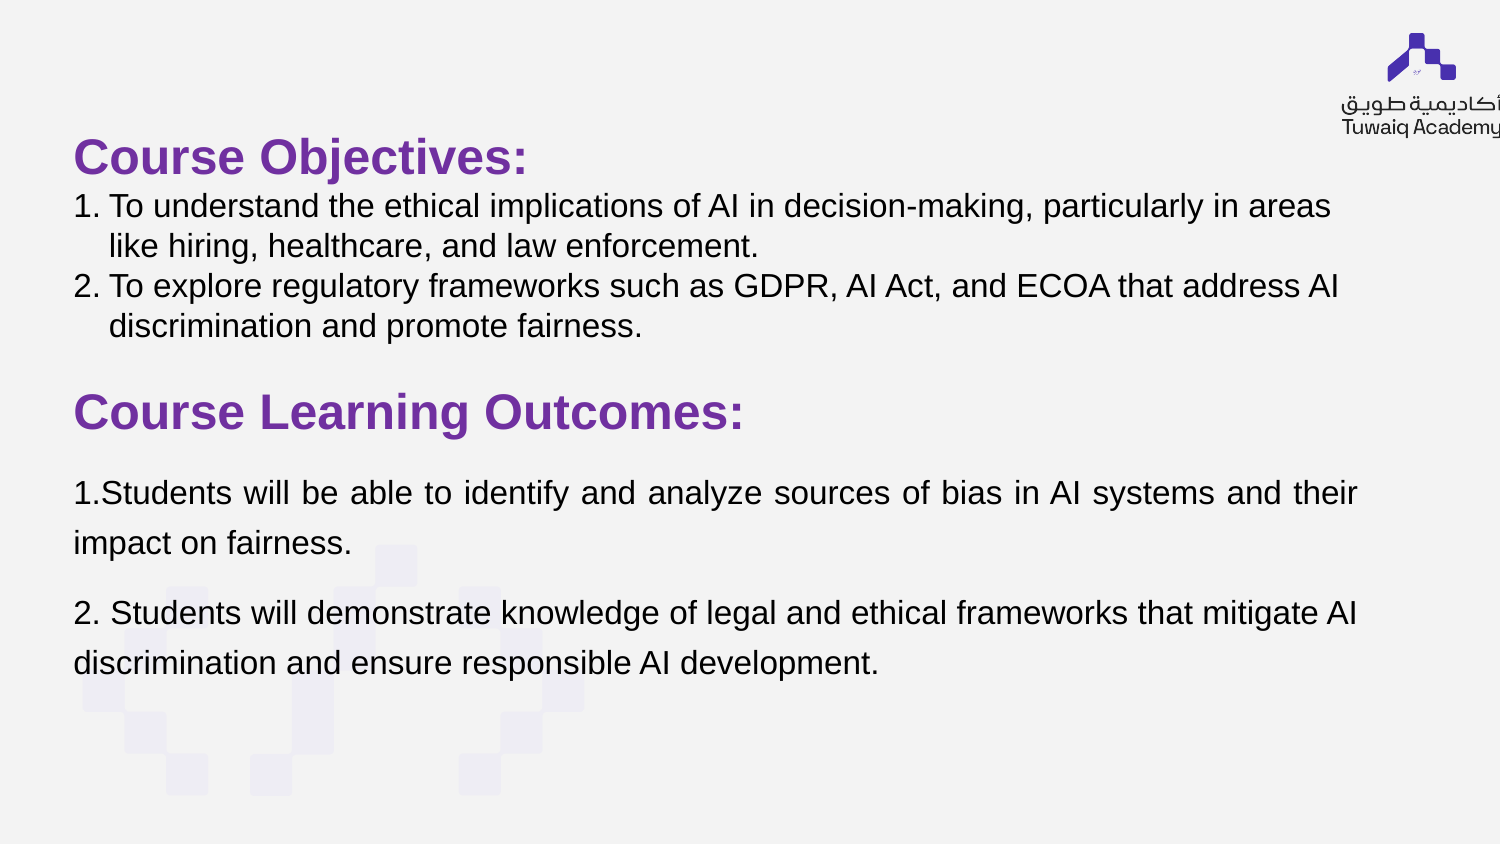

Course Objectives:
To understand the ethical implications of AI in decision-making, particularly in areas like hiring, healthcare, and law enforcement.
To explore regulatory frameworks such as GDPR, AI Act, and ECOA that address AI discrimination and promote fairness.
Course Learning Outcomes:
1.Students will be able to identify and analyze sources of bias in AI systems and their impact on fairness.
2. Students will demonstrate knowledge of legal and ethical frameworks that mitigate AI discrimination and ensure responsible AI development.